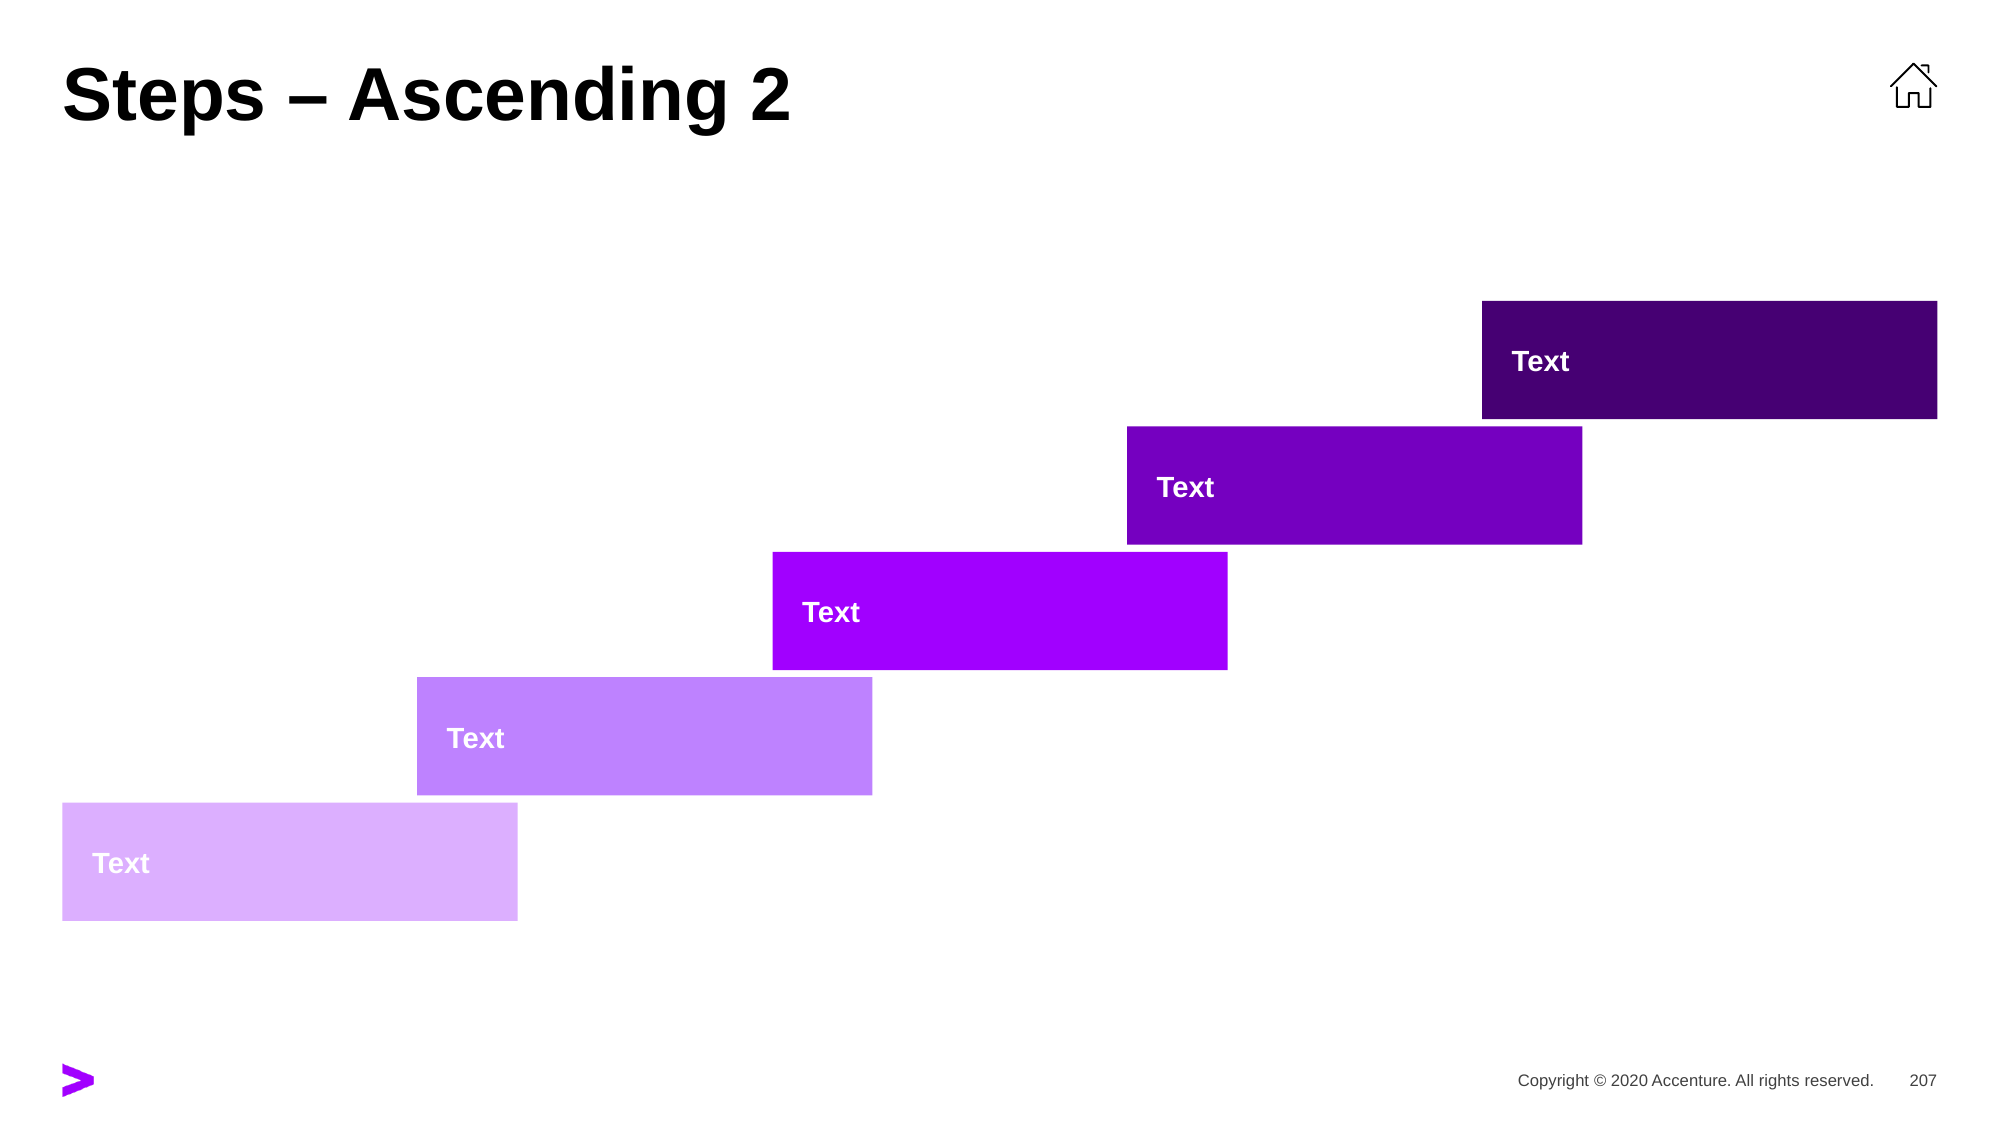

# Steps – Ascending 2

Text
Text
Text
Text
Text